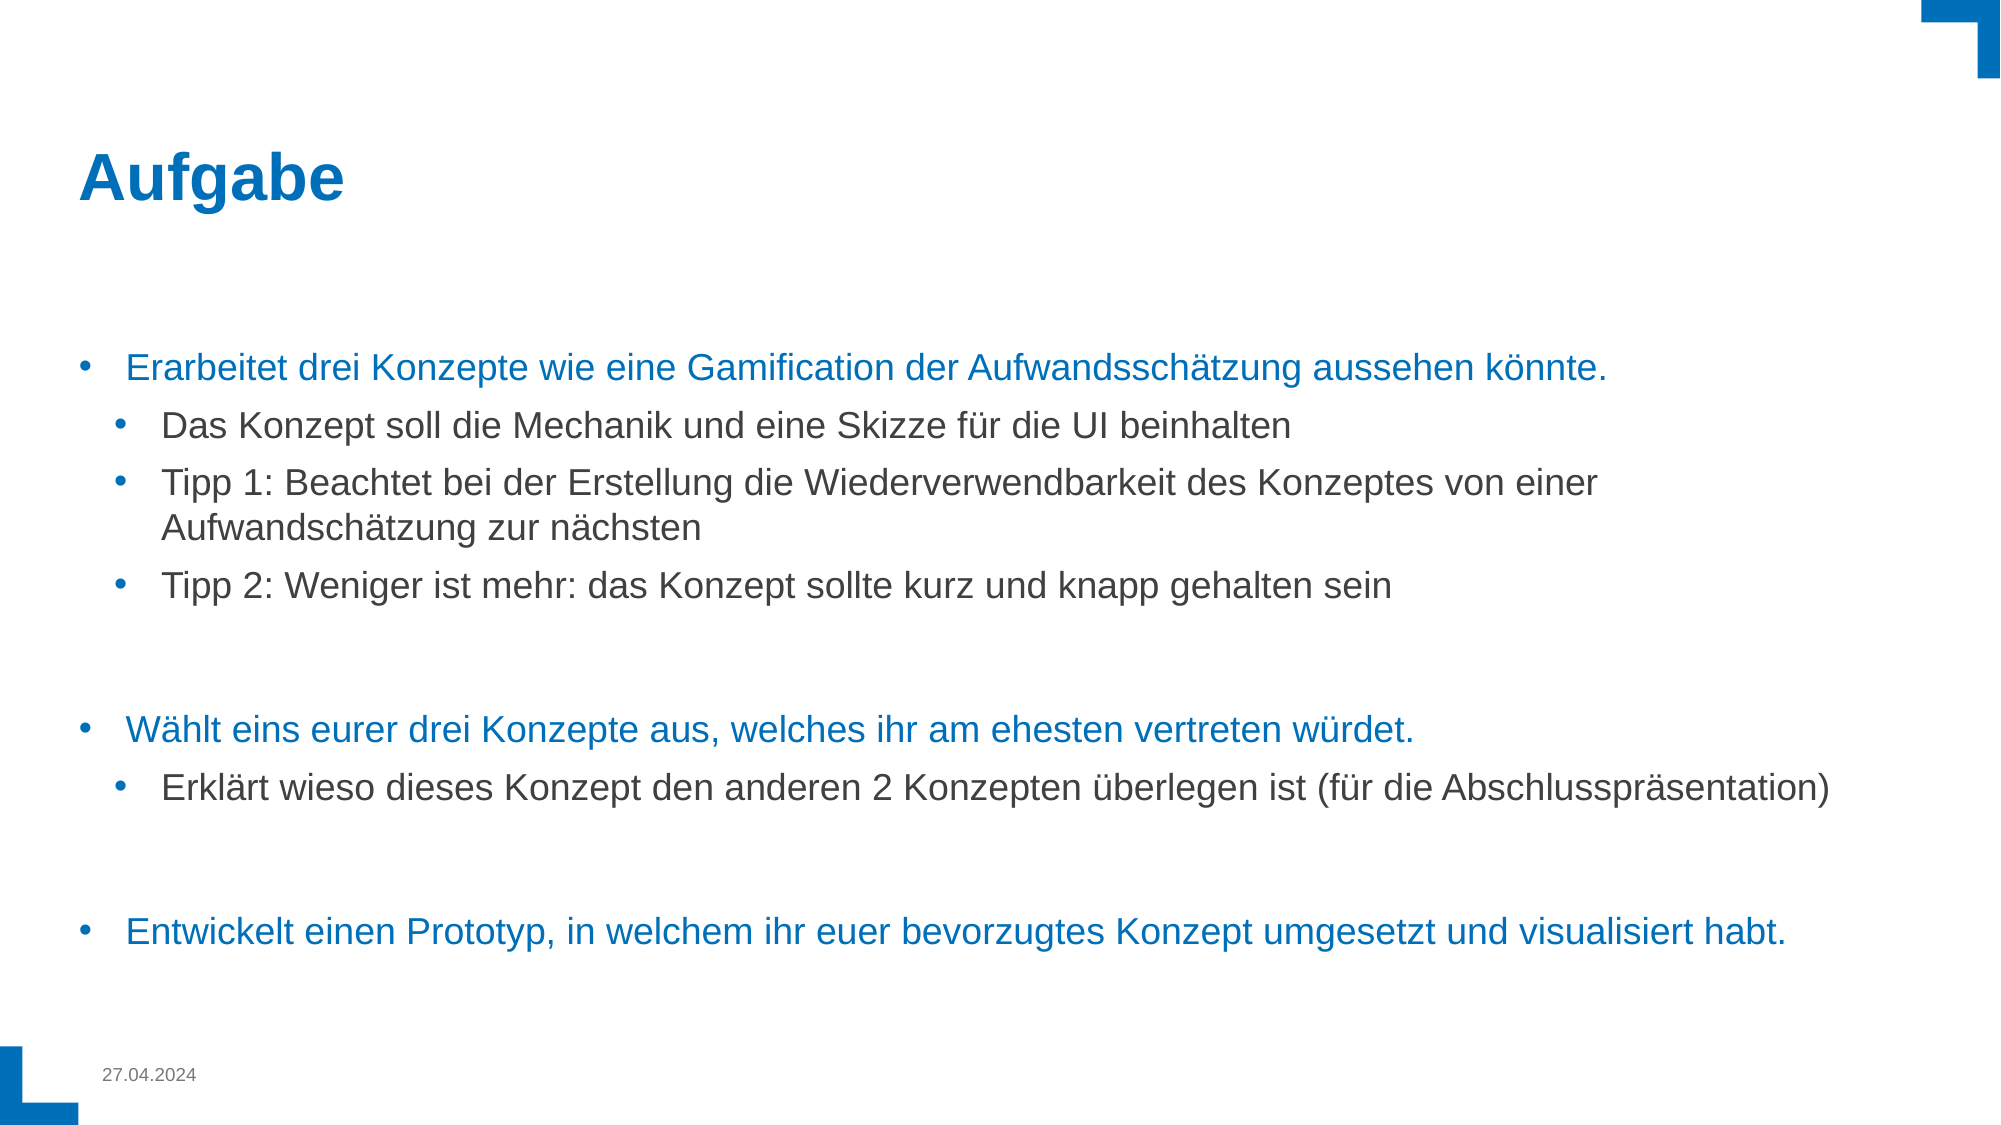

# Aufgabe

Erarbeitet drei Konzepte wie eine Gamification der Aufwandsschätzung aussehen könnte.
Das Konzept soll die Mechanik und eine Skizze für die UI beinhalten
Tipp 1: Beachtet bei der Erstellung die Wiederverwendbarkeit des Konzeptes von einer Aufwandschätzung zur nächsten
Tipp 2: Weniger ist mehr: das Konzept sollte kurz und knapp gehalten sein

Wählt eins eurer drei Konzepte aus, welches ihr am ehesten vertreten würdet.
Erklärt wieso dieses Konzept den anderen 2 Konzepten überlegen ist (für die Abschlusspräsentation)

Entwickelt einen Prototyp, in welchem ihr euer bevorzugtes Konzept umgesetzt und visualisiert habt.

27.04.2024